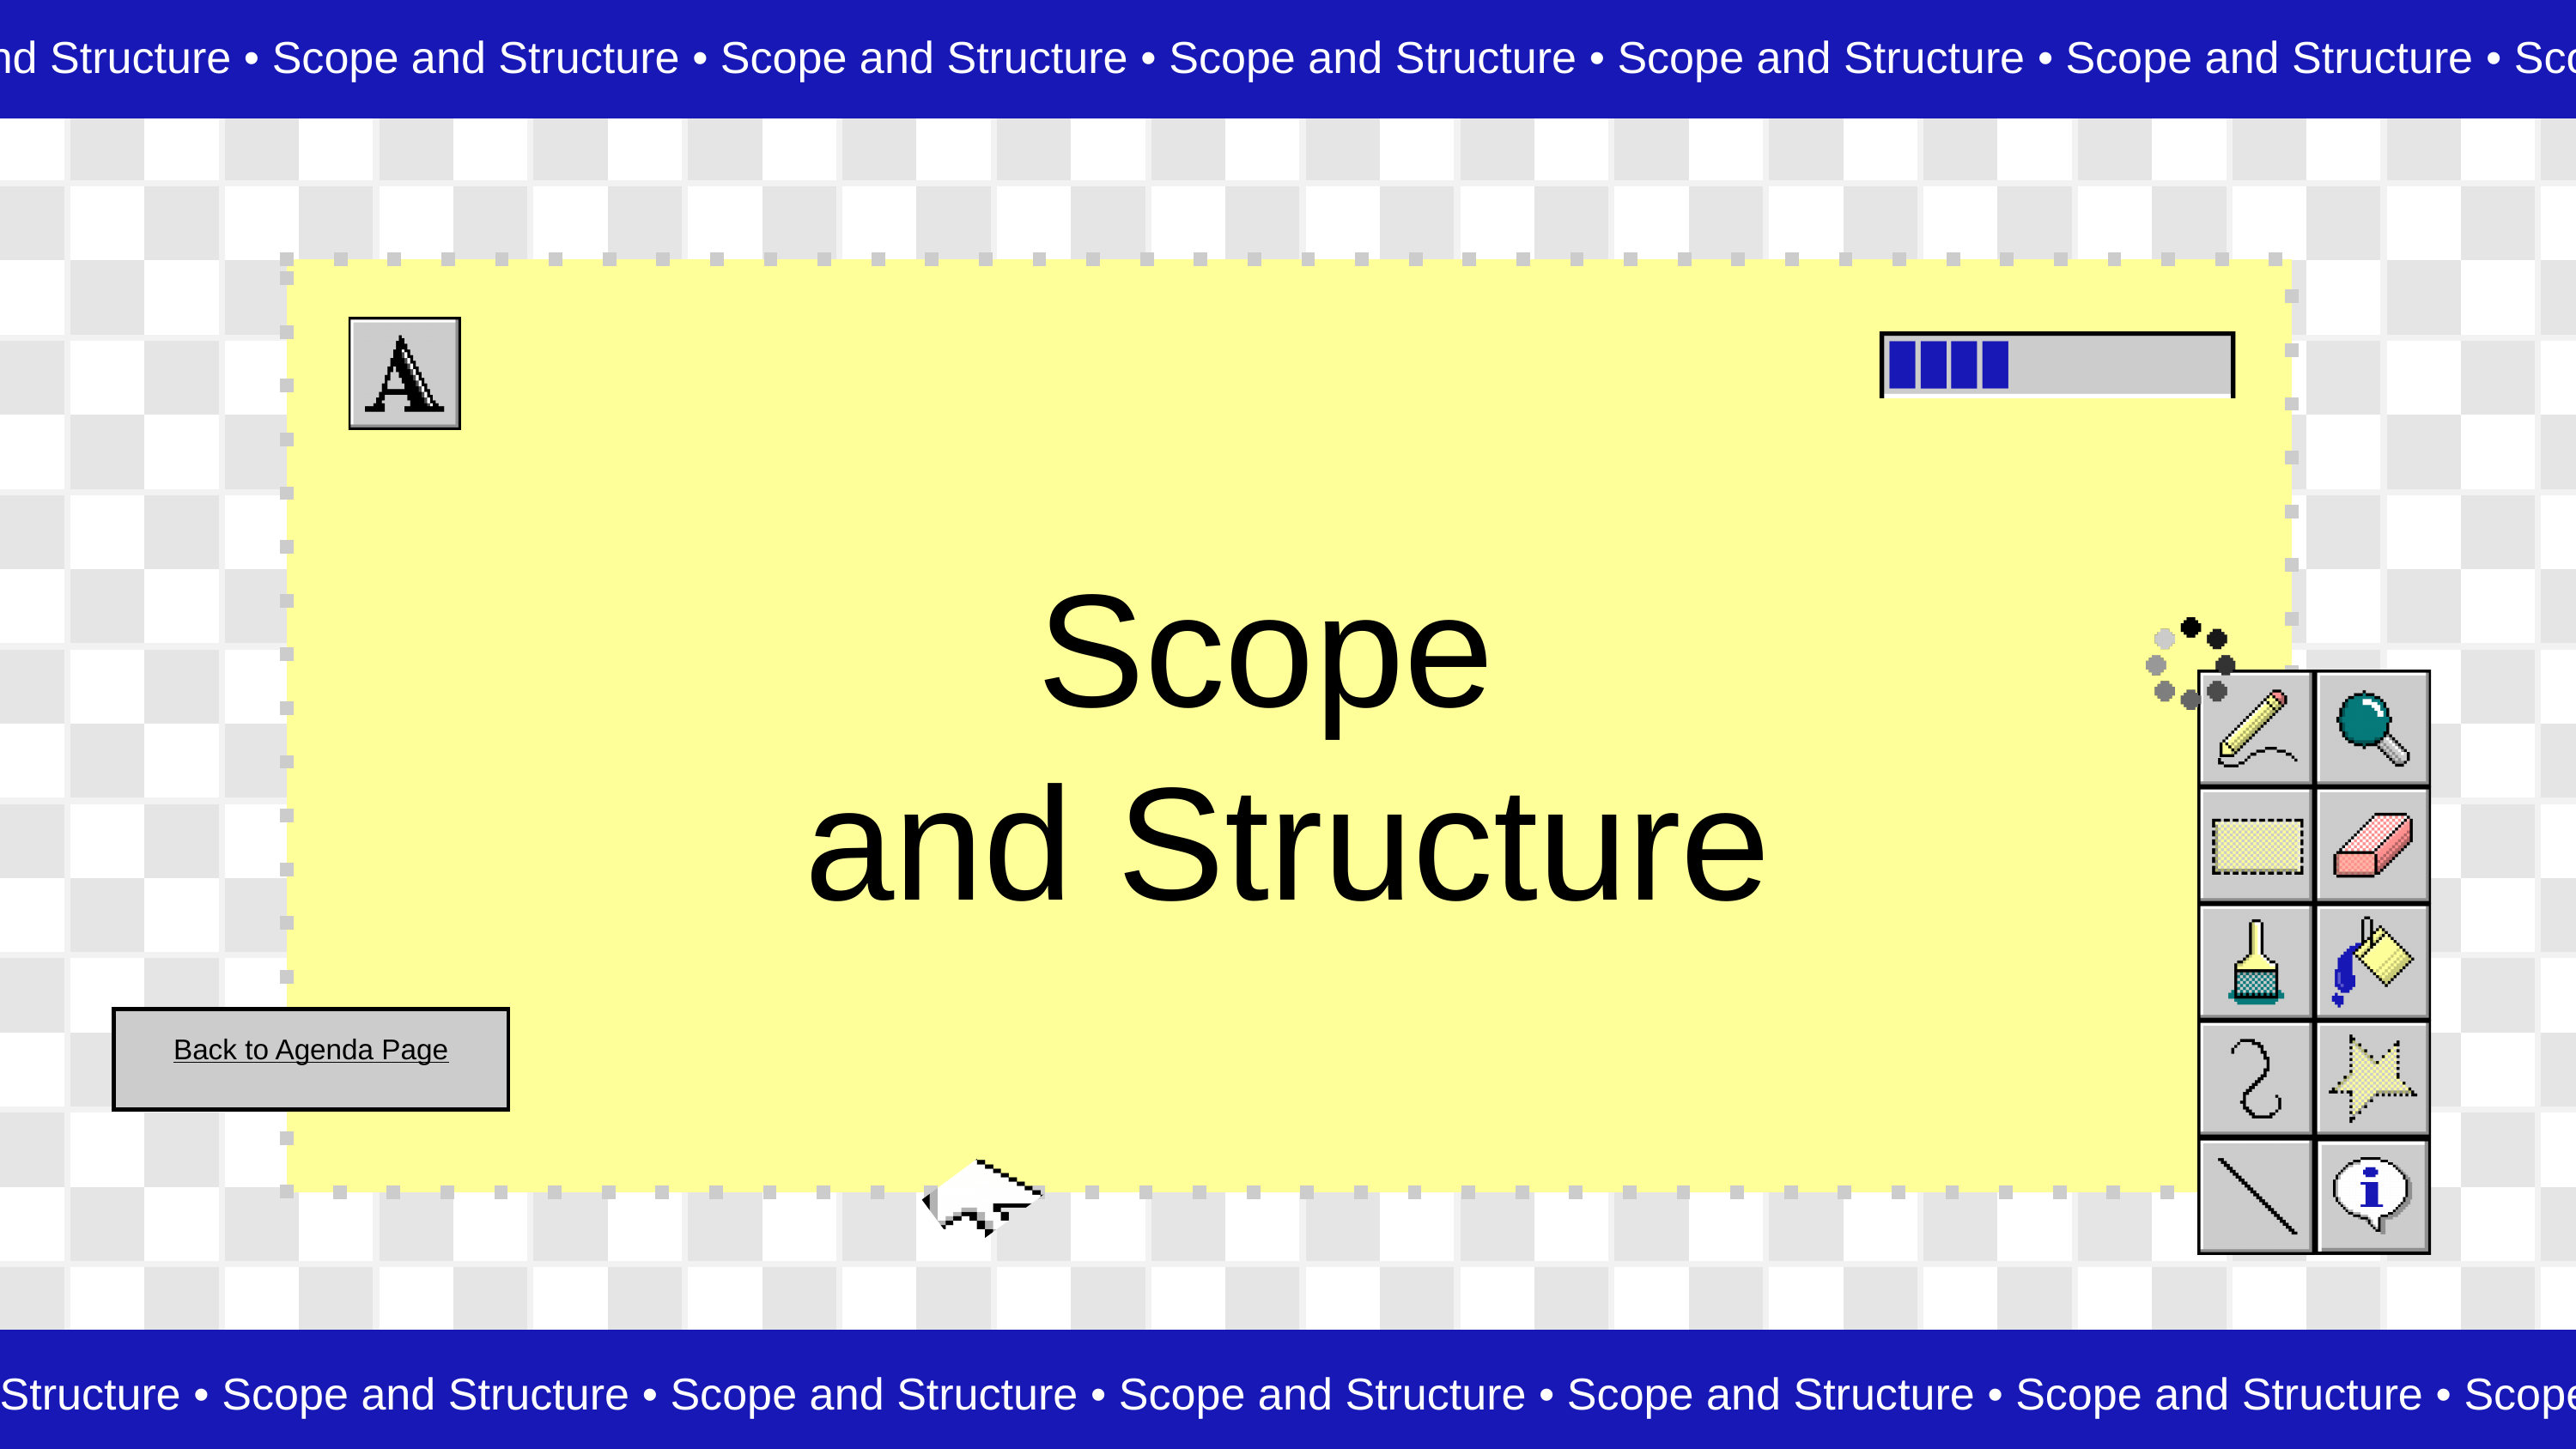

Scope and Structure • Scope and Structure • Scope and Structure • Scope and Structure • Scope and Structure • Scope and Structure • Scope and

Scope
and Structure

Back to Agenda Page

Scope and Structure • Scope and Structure • Scope and Structure • Scope and Structure • Scope and Structure • Scope and Structure • Scope an